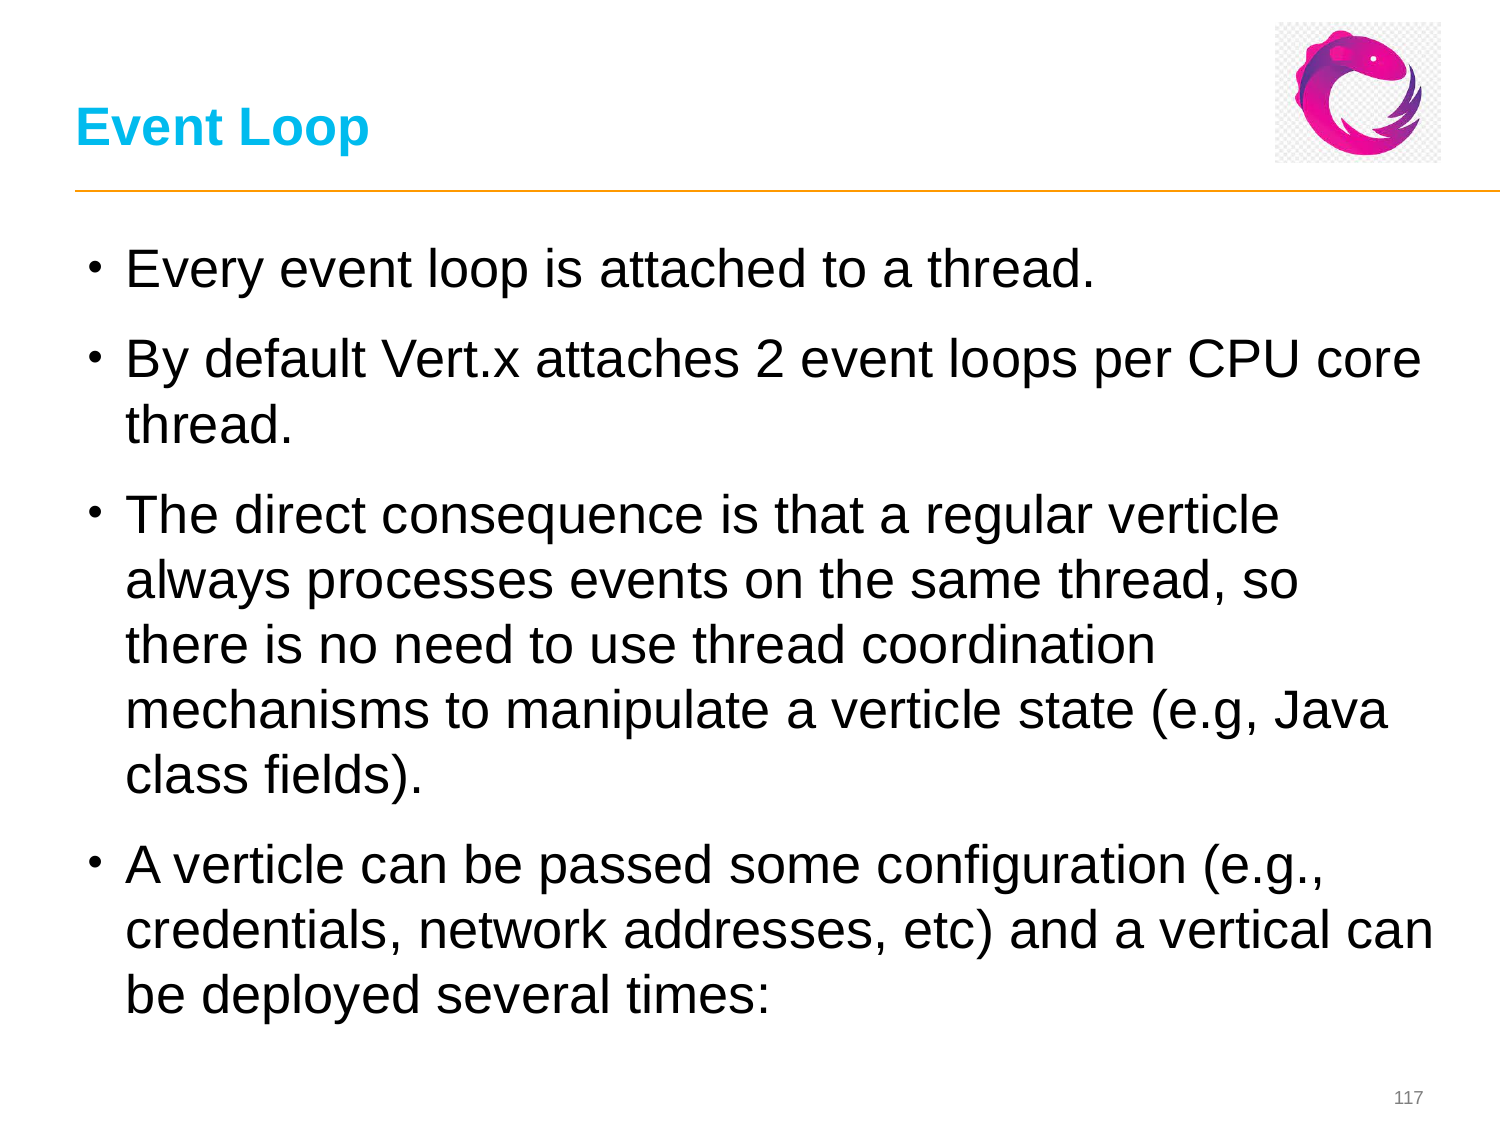

# Event Loop
Every event loop is attached to a thread.
By default Vert.x attaches 2 event loops per CPU core thread.
The direct consequence is that a regular verticle always processes events on the same thread, so there is no need to use thread coordination mechanisms to manipulate a verticle state (e.g, Java class fields).
A verticle can be passed some configuration (e.g., credentials, network addresses, etc) and a vertical can be deployed several times: